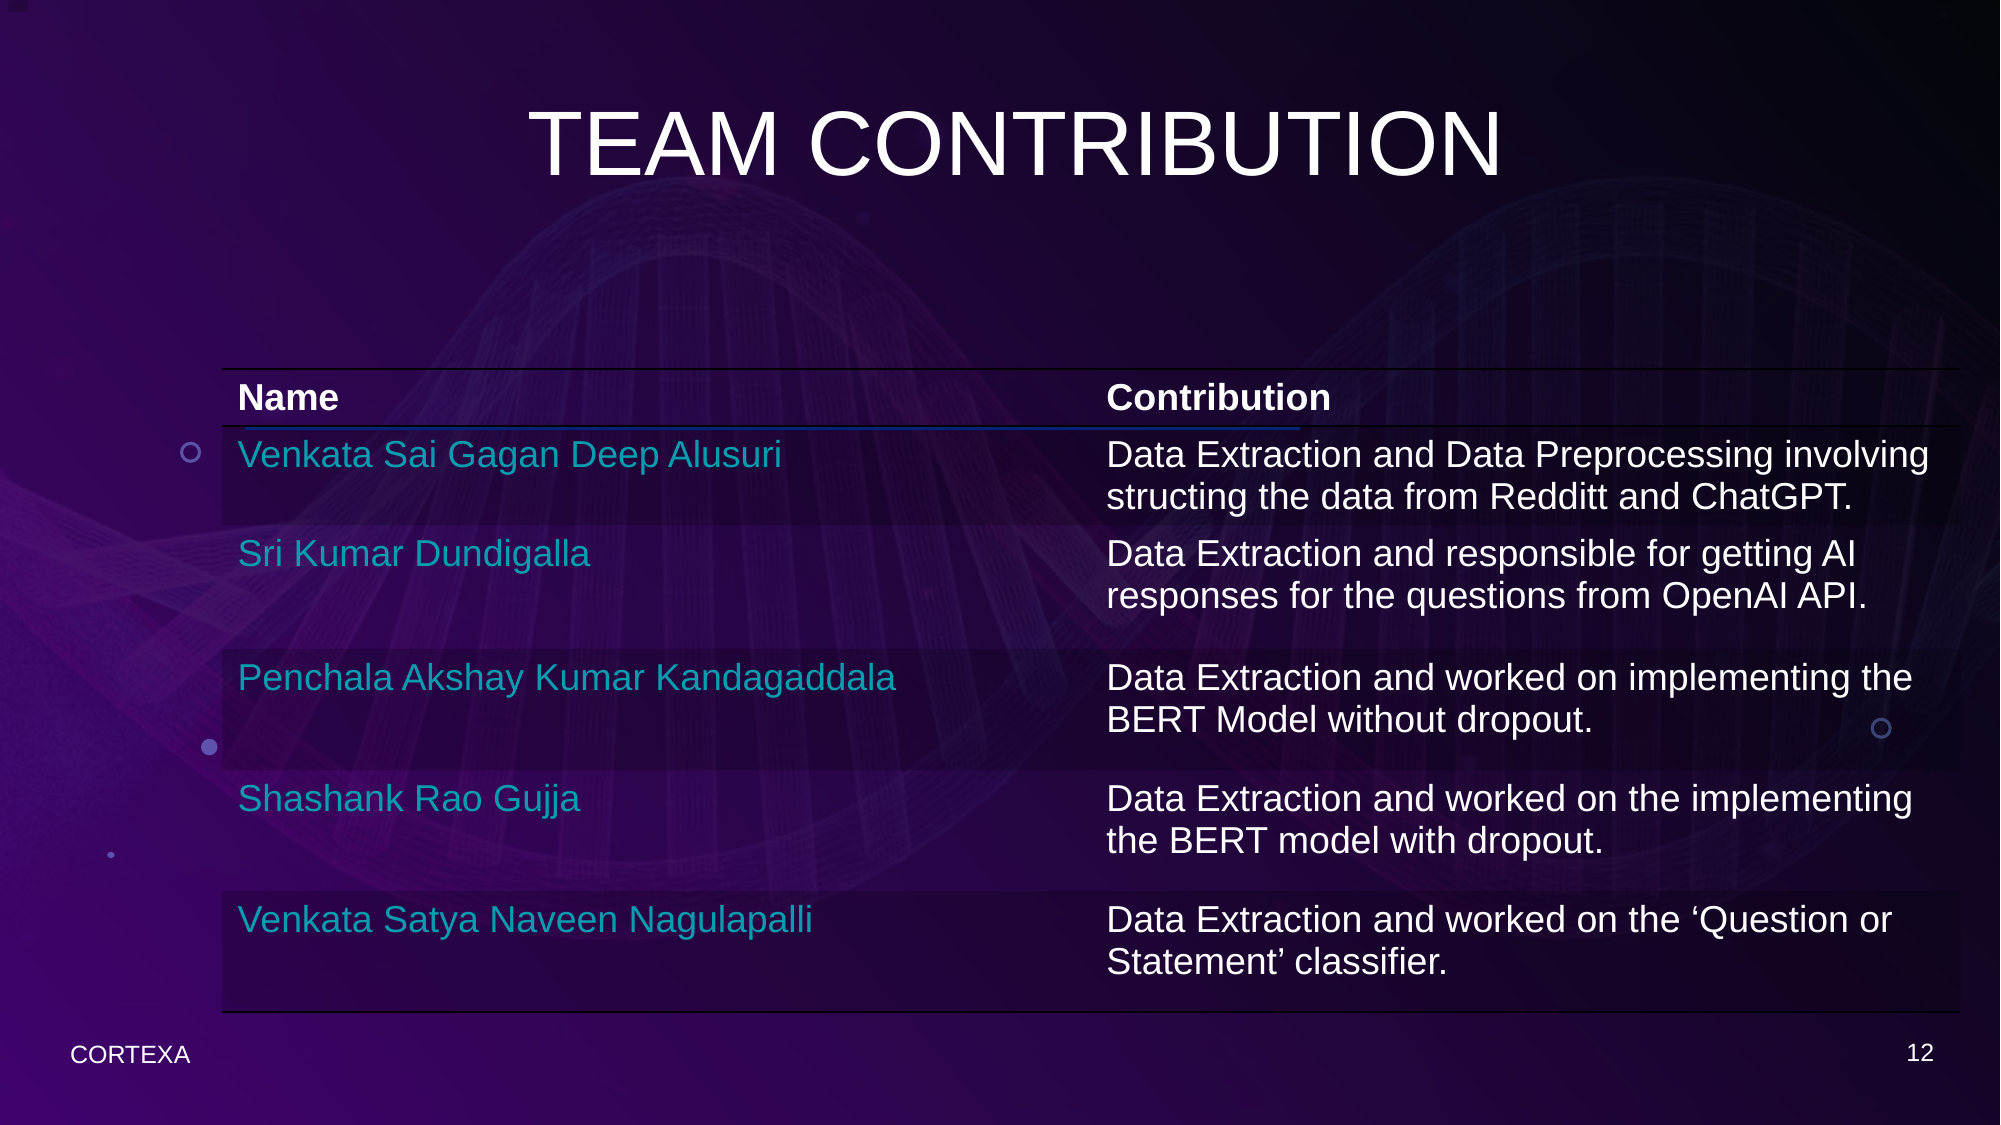

# TEAM CONTRIBUTION
| Name | Contribution |
| --- | --- |
| Venkata Sai Gagan Deep Alusuri | Data Extraction and Data Preprocessing involving structing the data from Redditt and ChatGPT. |
| Sri Kumar Dundigalla | Data Extraction and responsible for getting AI responses for the questions from OpenAI API. |
| Penchala Akshay Kumar Kandagaddala | Data Extraction and worked on implementing the BERT Model without dropout. |
| Shashank Rao Gujja | Data Extraction and worked on the implementing the BERT model with dropout. |
| Venkata Satya Naveen Nagulapalli | Data Extraction and worked on the ‘Question or Statement’ classifier. |
12
CORTEXA